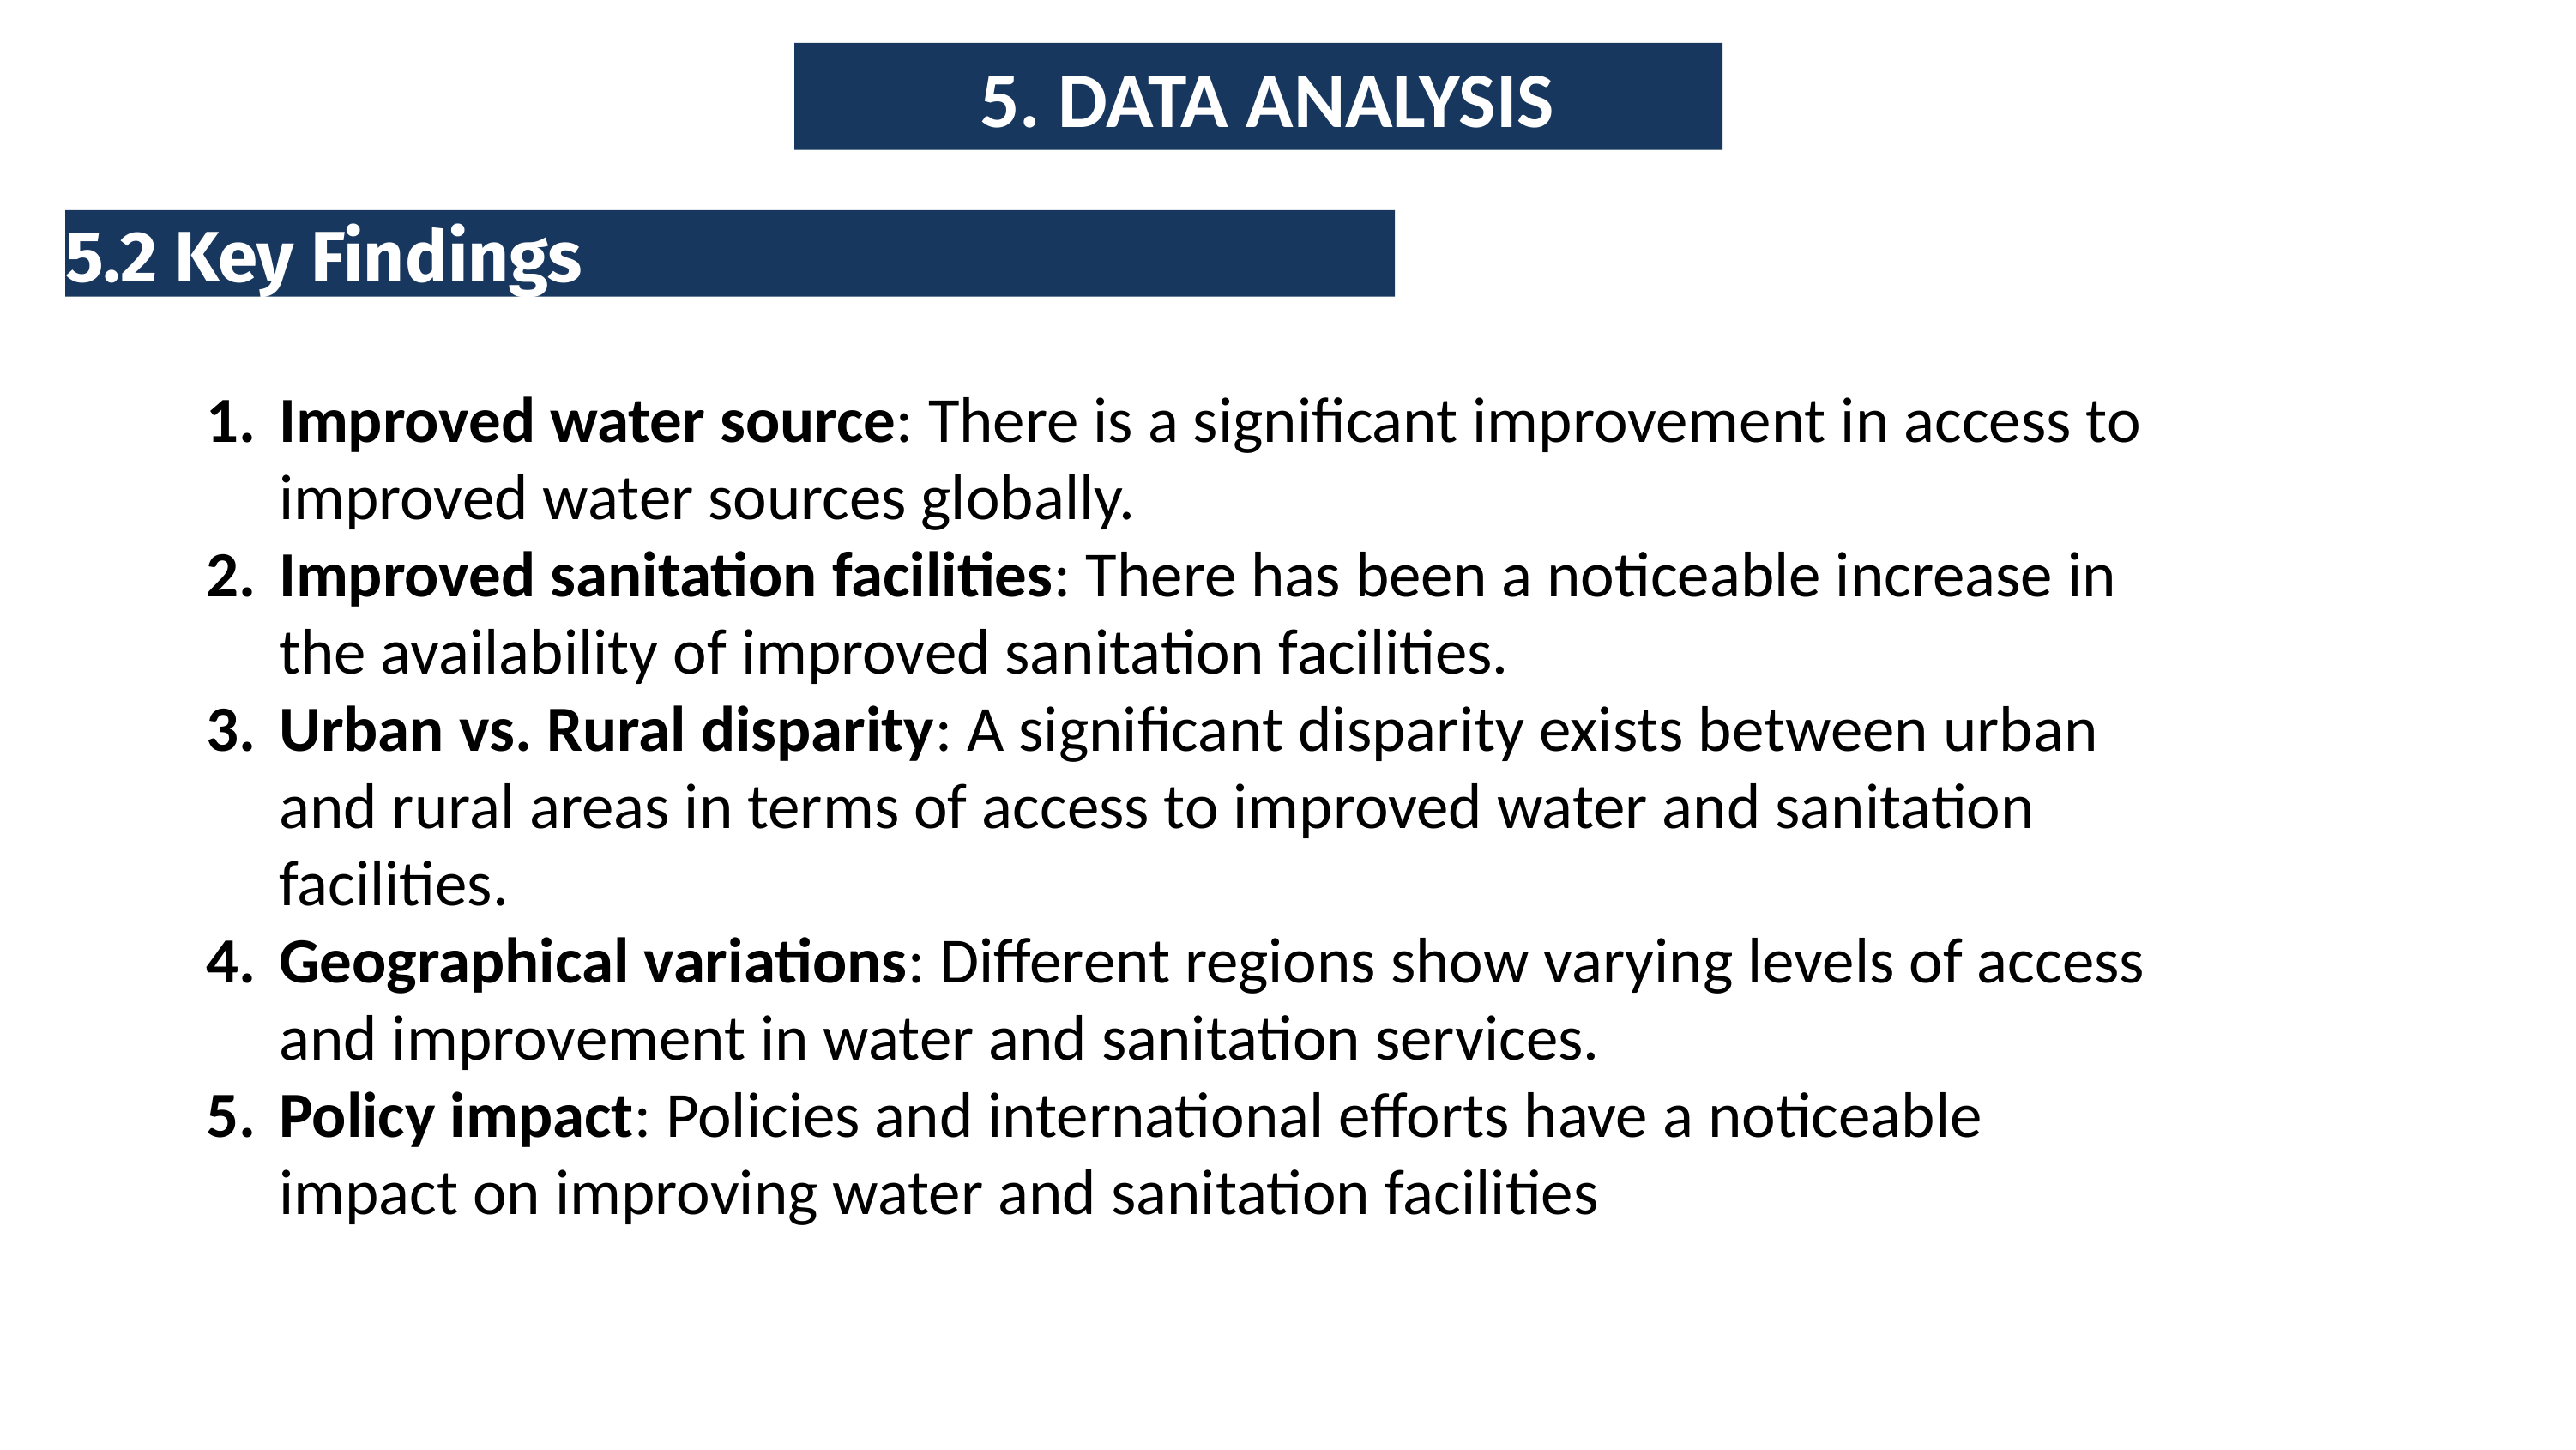

5. DATA ANALYSIS
# 5.2 Key Findings
Improved water source: There is a significant improvement in access to improved water sources globally.
Improved sanitation facilities: There has been a noticeable increase in the availability of improved sanitation facilities.
Urban vs. Rural disparity: A significant disparity exists between urban and rural areas in terms of access to improved water and sanitation facilities.
Geographical variations: Different regions show varying levels of access and improvement in water and sanitation services.
Policy impact: Policies and international efforts have a noticeable impact on improving water and sanitation facilities